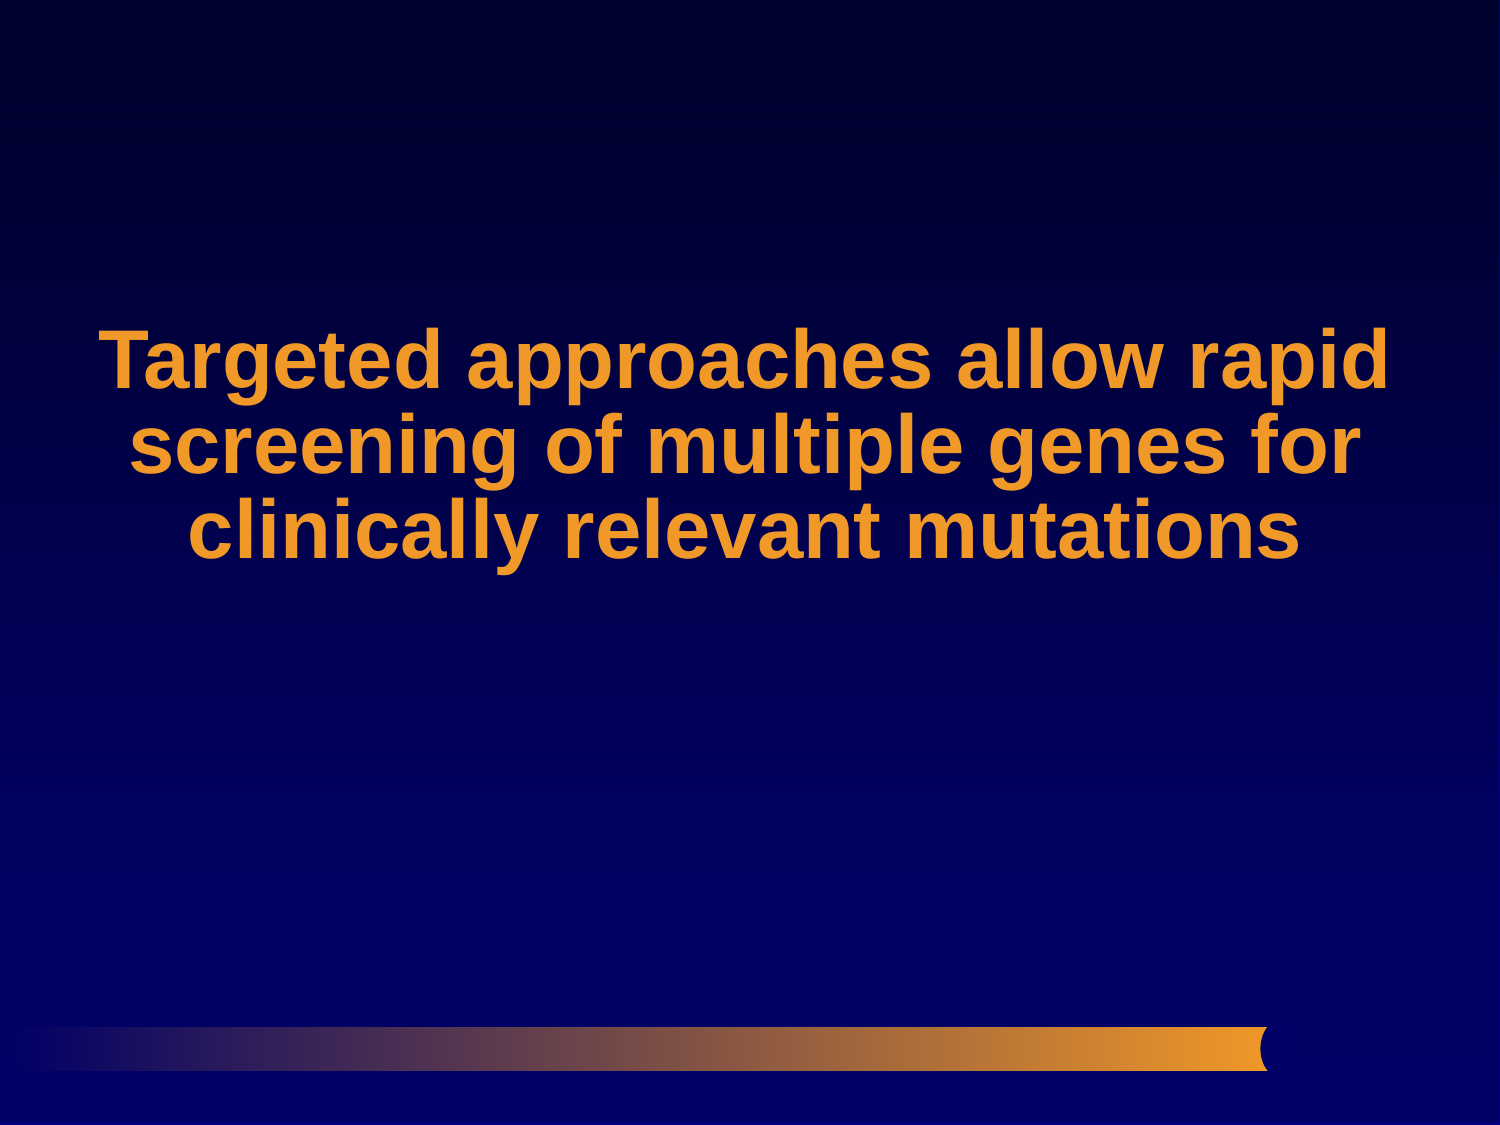

Targeted approaches allow rapid screening of multiple genes for clinically relevant mutations